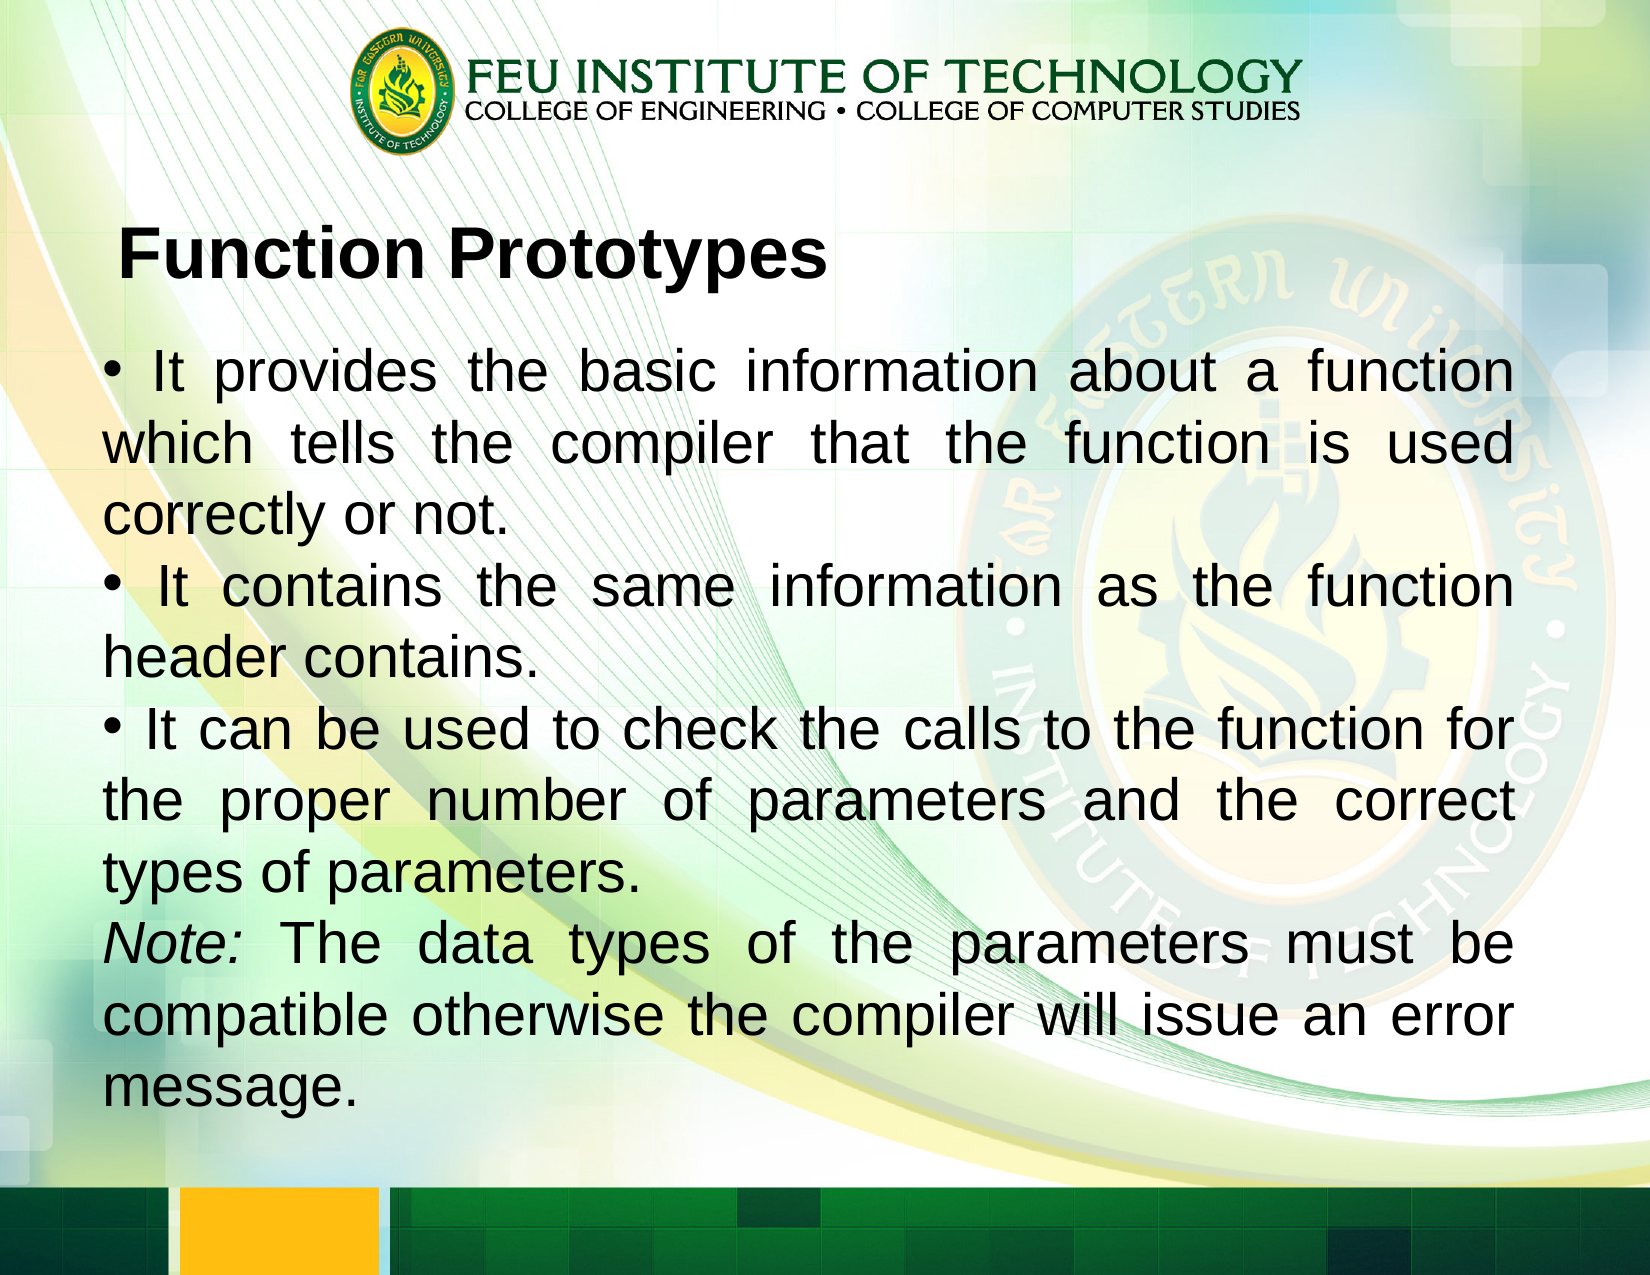

# Function Prototypes
 It provides the basic information about a function which tells the compiler that the function is used correctly or not.
 It contains the same information as the function header contains.
 It can be used to check the calls to the function for the proper number of parameters and the correct types of parameters.
Note: The data types of the parameters must be compatible otherwise the compiler will issue an error message.